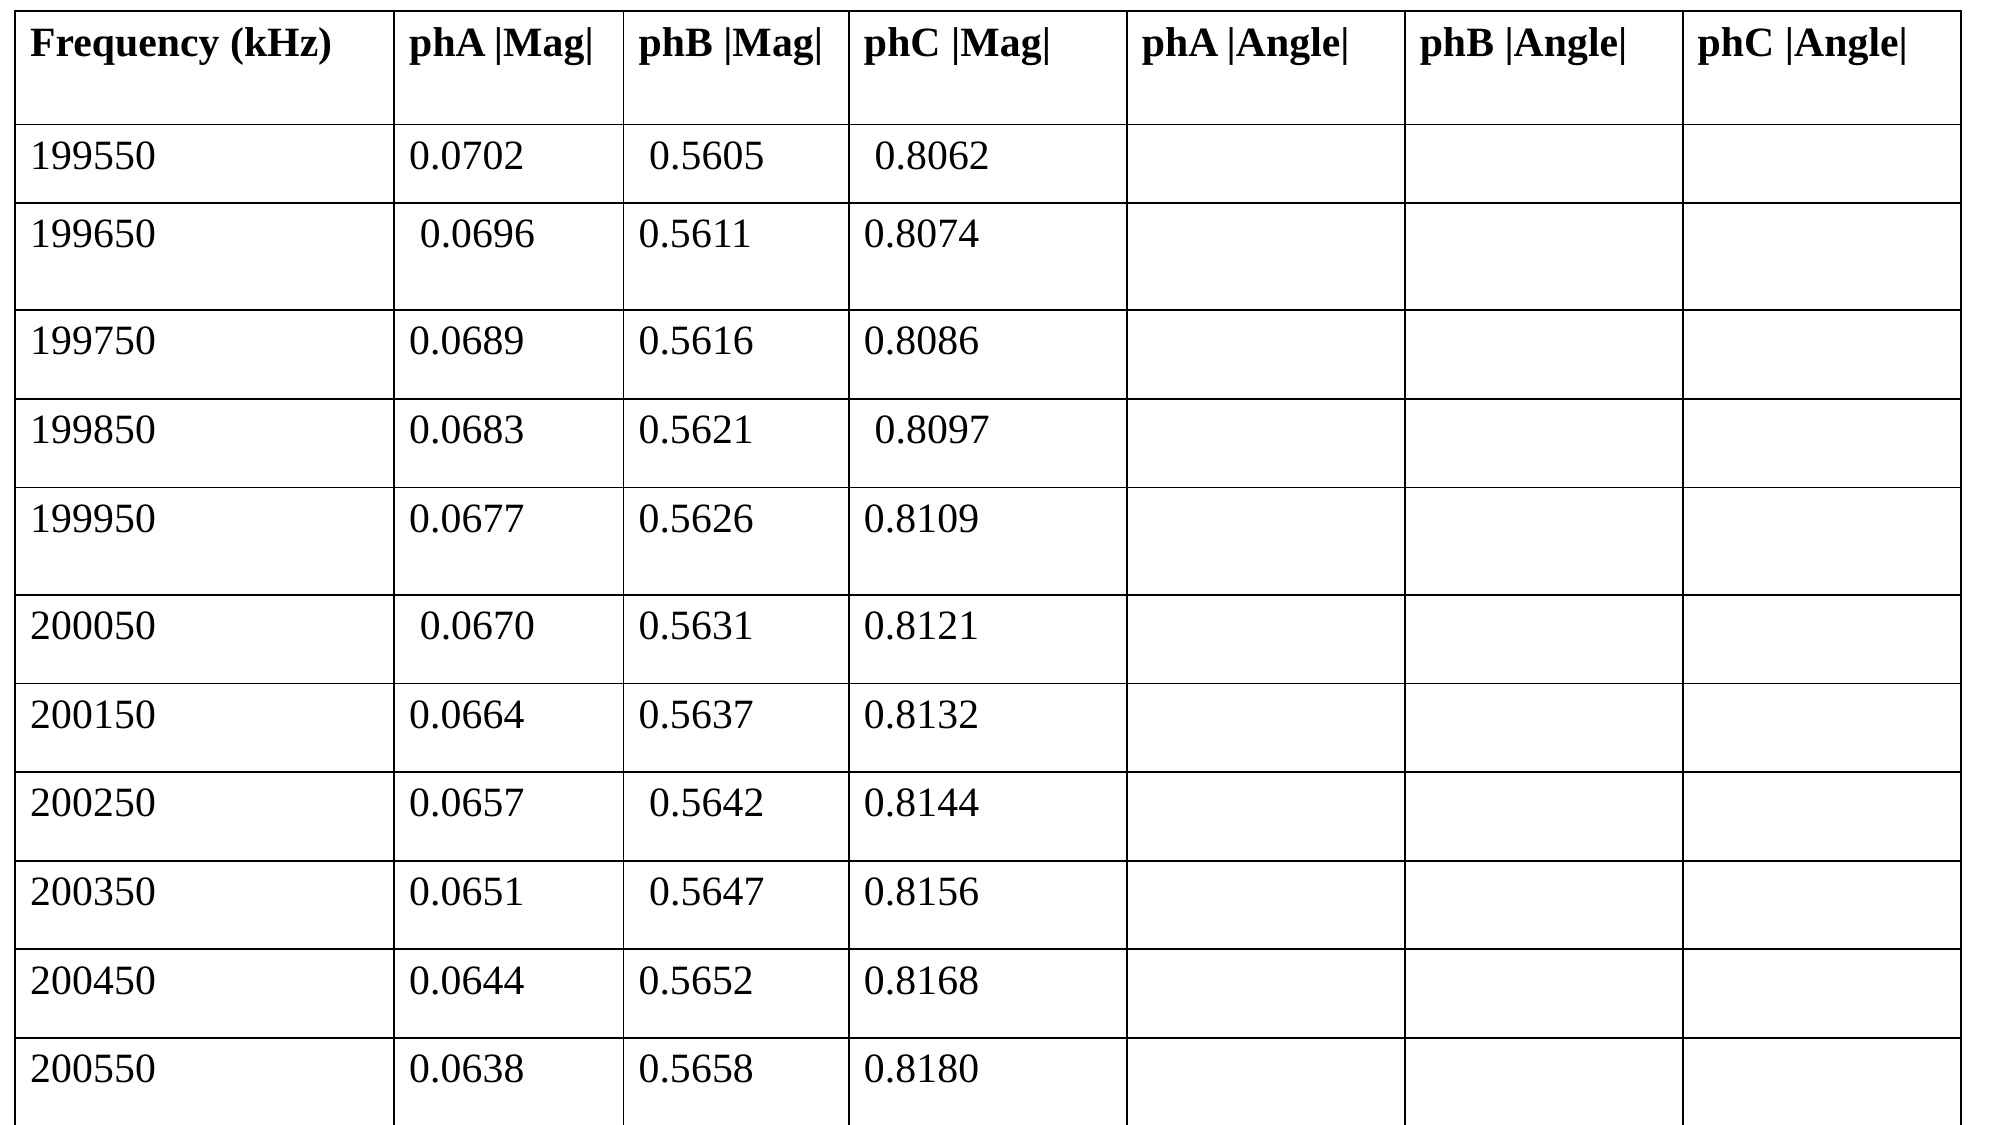

| Frequency (kHz) | phA |Mag| | phB |Mag| | phC |Mag| | phA |Angle| | phB |Angle| | phC |Angle| |
| --- | --- | --- | --- | --- | --- | --- |
| 199550 | 0.0702 | 0.5605 | 0.8062 |  |  |  |
| 199650 | 0.0696 | 0.5611 | 0.8074 |  |  |  |
| 199750 | 0.0689 | 0.5616 | 0.8086 |  |  |  |
| 199850 | 0.0683 | 0.5621 | 0.8097 |  |  |  |
| 199950 | 0.0677 | 0.5626 | 0.8109 |  |  |  |
| 200050 | 0.0670 | 0.5631 | 0.8121 |  |  |  |
| 200150 | 0.0664 | 0.5637 | 0.8132 |  |  |  |
| 200250 | 0.0657 | 0.5642 | 0.8144 |  |  |  |
| 200350 | 0.0651 | 0.5647 | 0.8156 |  |  |  |
| 200450 | 0.0644 | 0.5652 | 0.8168 |  |  |  |
| 200550 | 0.0638 | 0.5658 | 0.8180 |  |  |  |